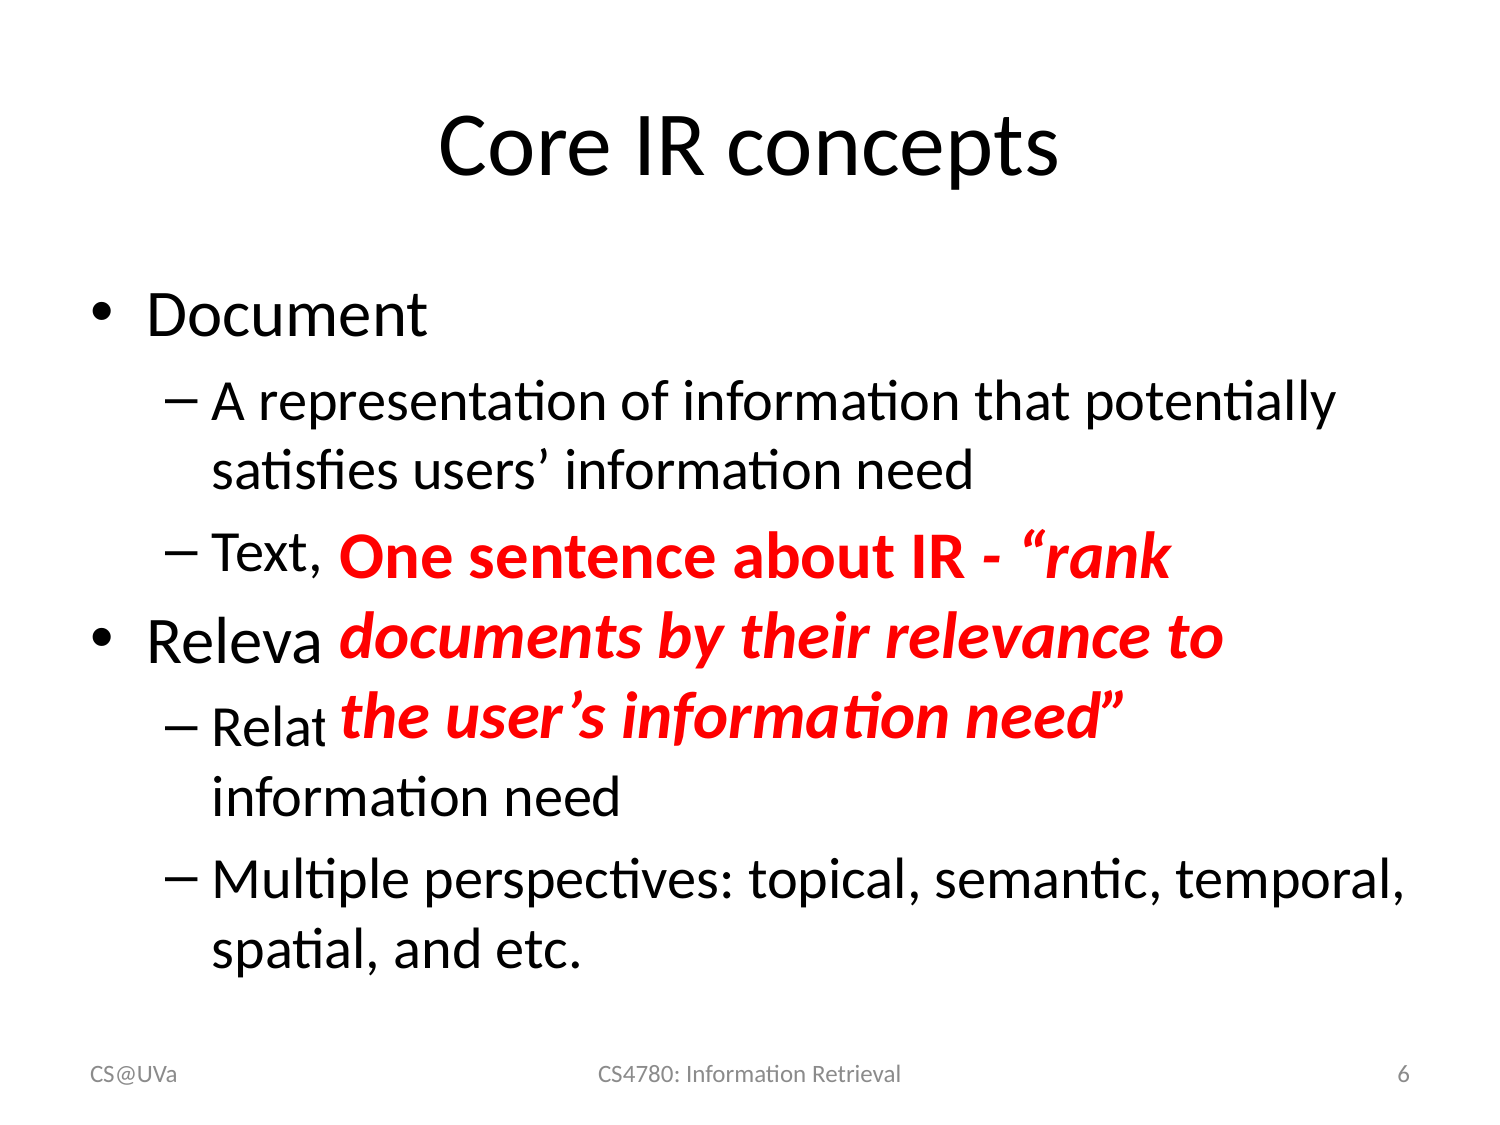

# Core IR concepts
Document
A representation of information that potentially satisfies users’ information need
Text, image, video, audio, and etc.
Relevance
Relatedness between documents and users’ information need
Multiple perspectives: topical, semantic, temporal, spatial, and etc.
One sentence about IR - “rank documents by their relevance to the user’s information need”
CS@UVa
CS4780: Information Retrieval
6